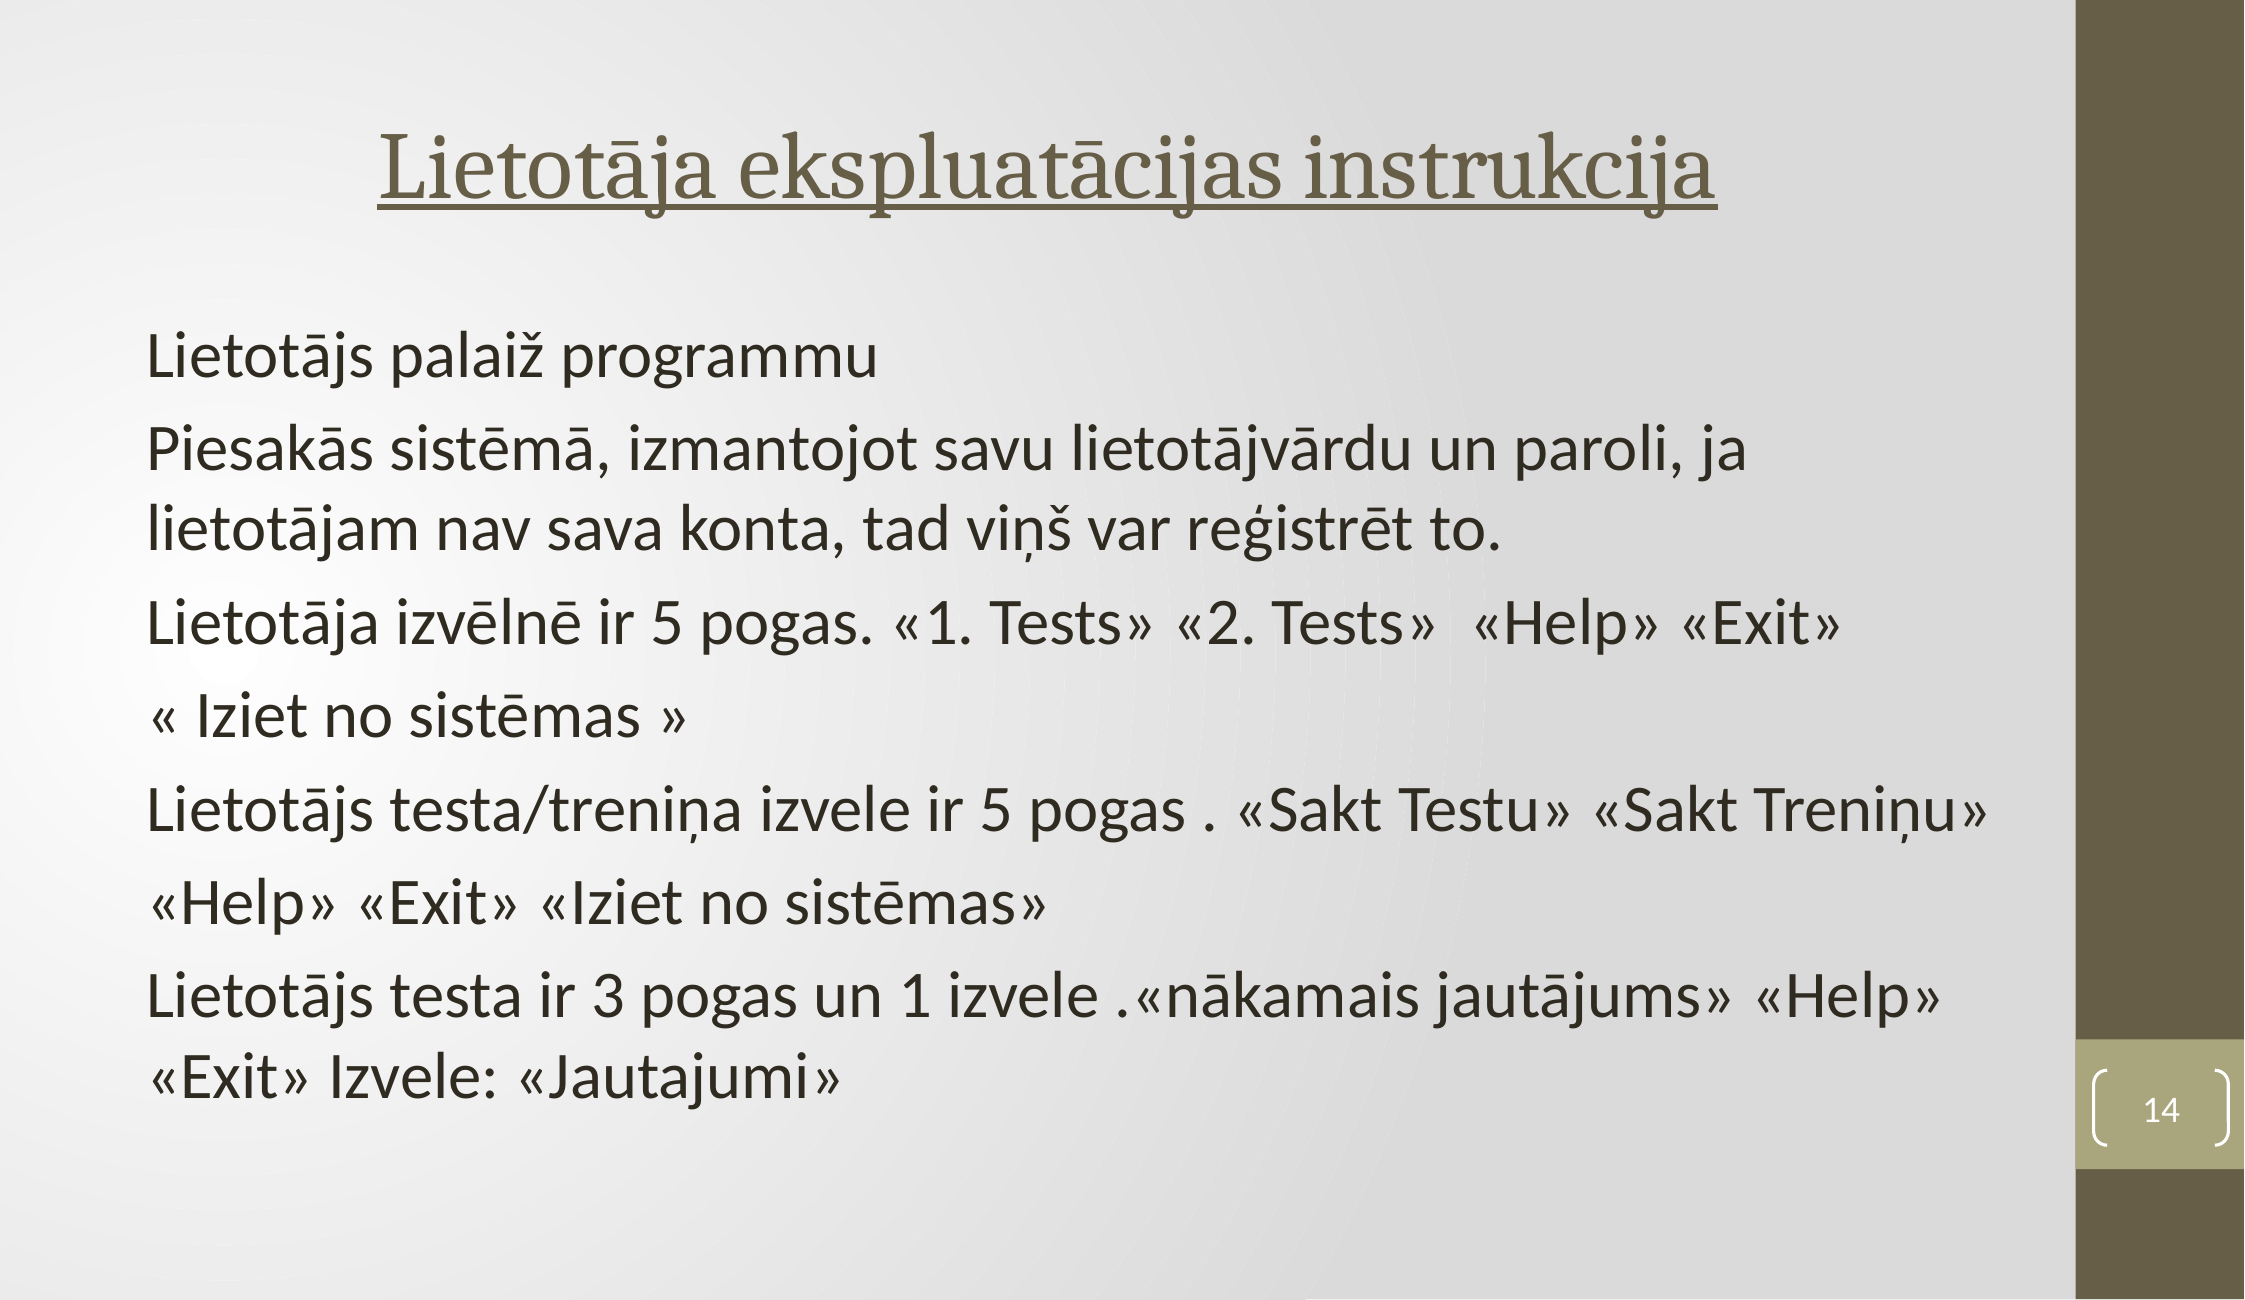

# Lietotāja ekspluatācijas instrukcija
Lietotājs palaiž programmu
Piesakās sistēmā, izmantojot savu lietotājvārdu un paroli, ja lietotājam nav sava konta, tad viņš var reģistrēt to.
Lietotāja izvēlnē ir 5 pogas. «1. Tests» «2. Tests»  «Help» «Exit»
« Iziet no sistēmas »
Lietotājs testa/treniņa izvele ir 5 pogas . «Sakt Testu» «Sakt Treniņu»
«Help» «Exit» «Iziet no sistēmas»
Lietotājs testa ir 3 pogas un 1 izvele .«nākamais jautājums» «Help» «Exit» Izvele: «Jautajumi»
14